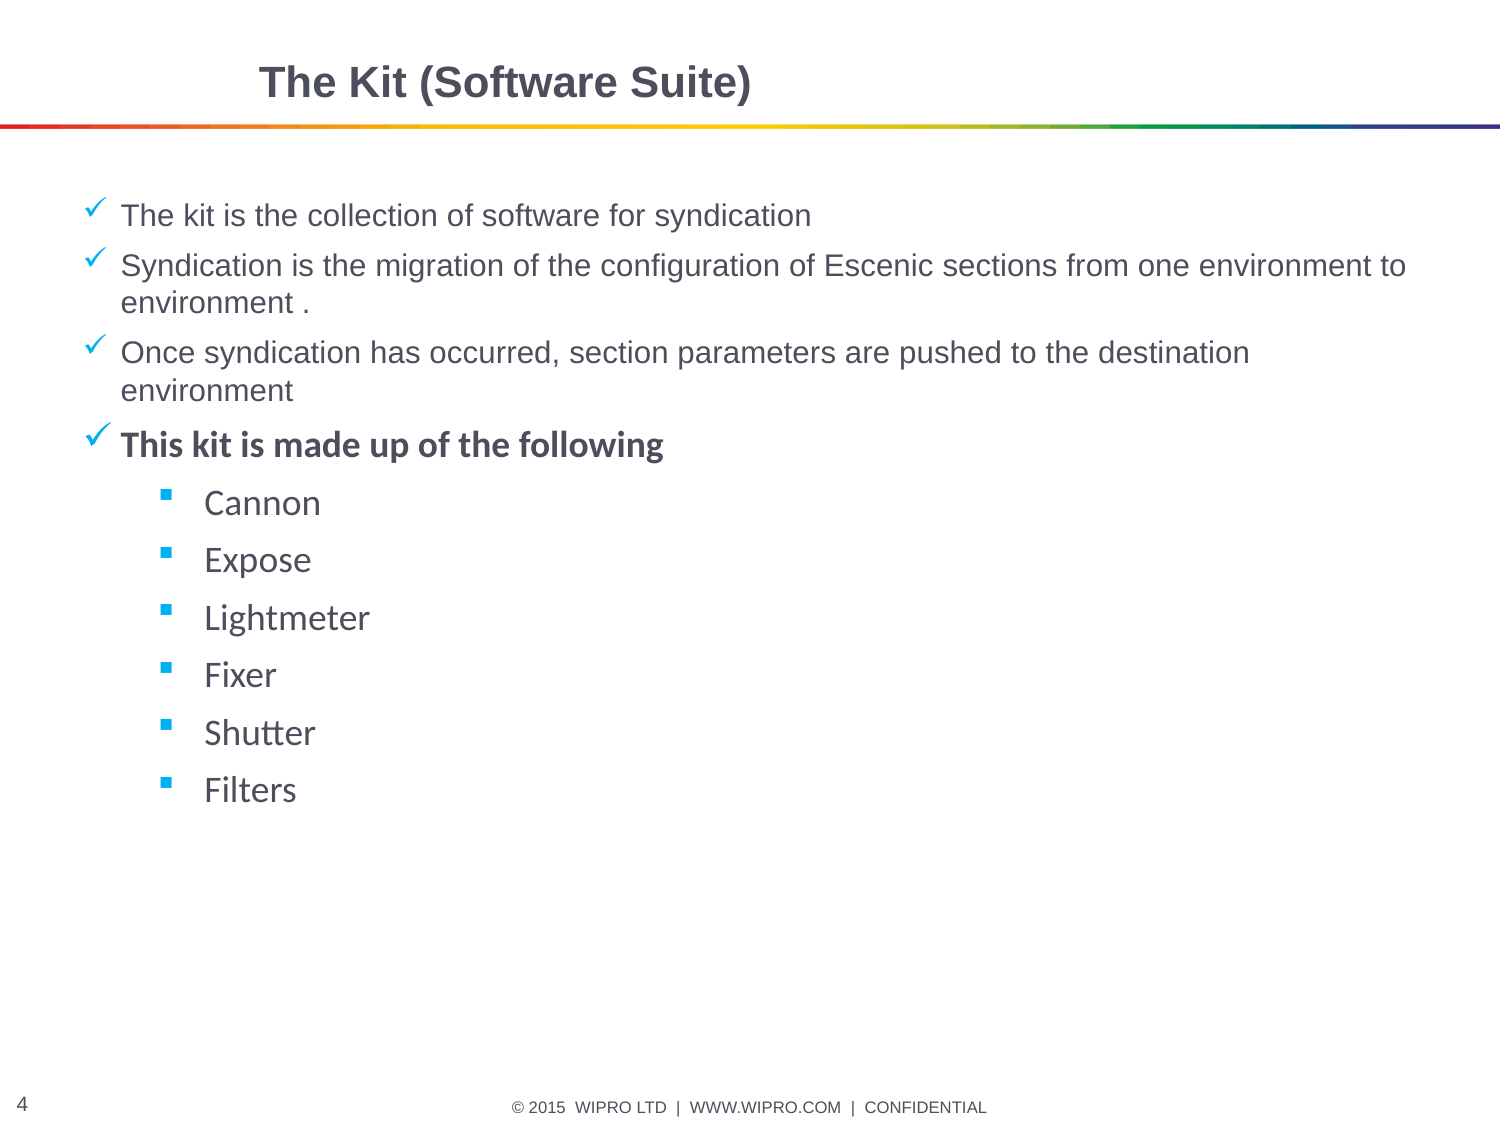

# The Kit (Software Suite)
The kit is the collection of software for syndication
Syndication is the migration of the configuration of Escenic sections from one environment to environment .
Once syndication has occurred, section parameters are pushed to the destination environment
This kit is made up of the following
Cannon
Expose
Lightmeter
Fixer
Shutter
Filters